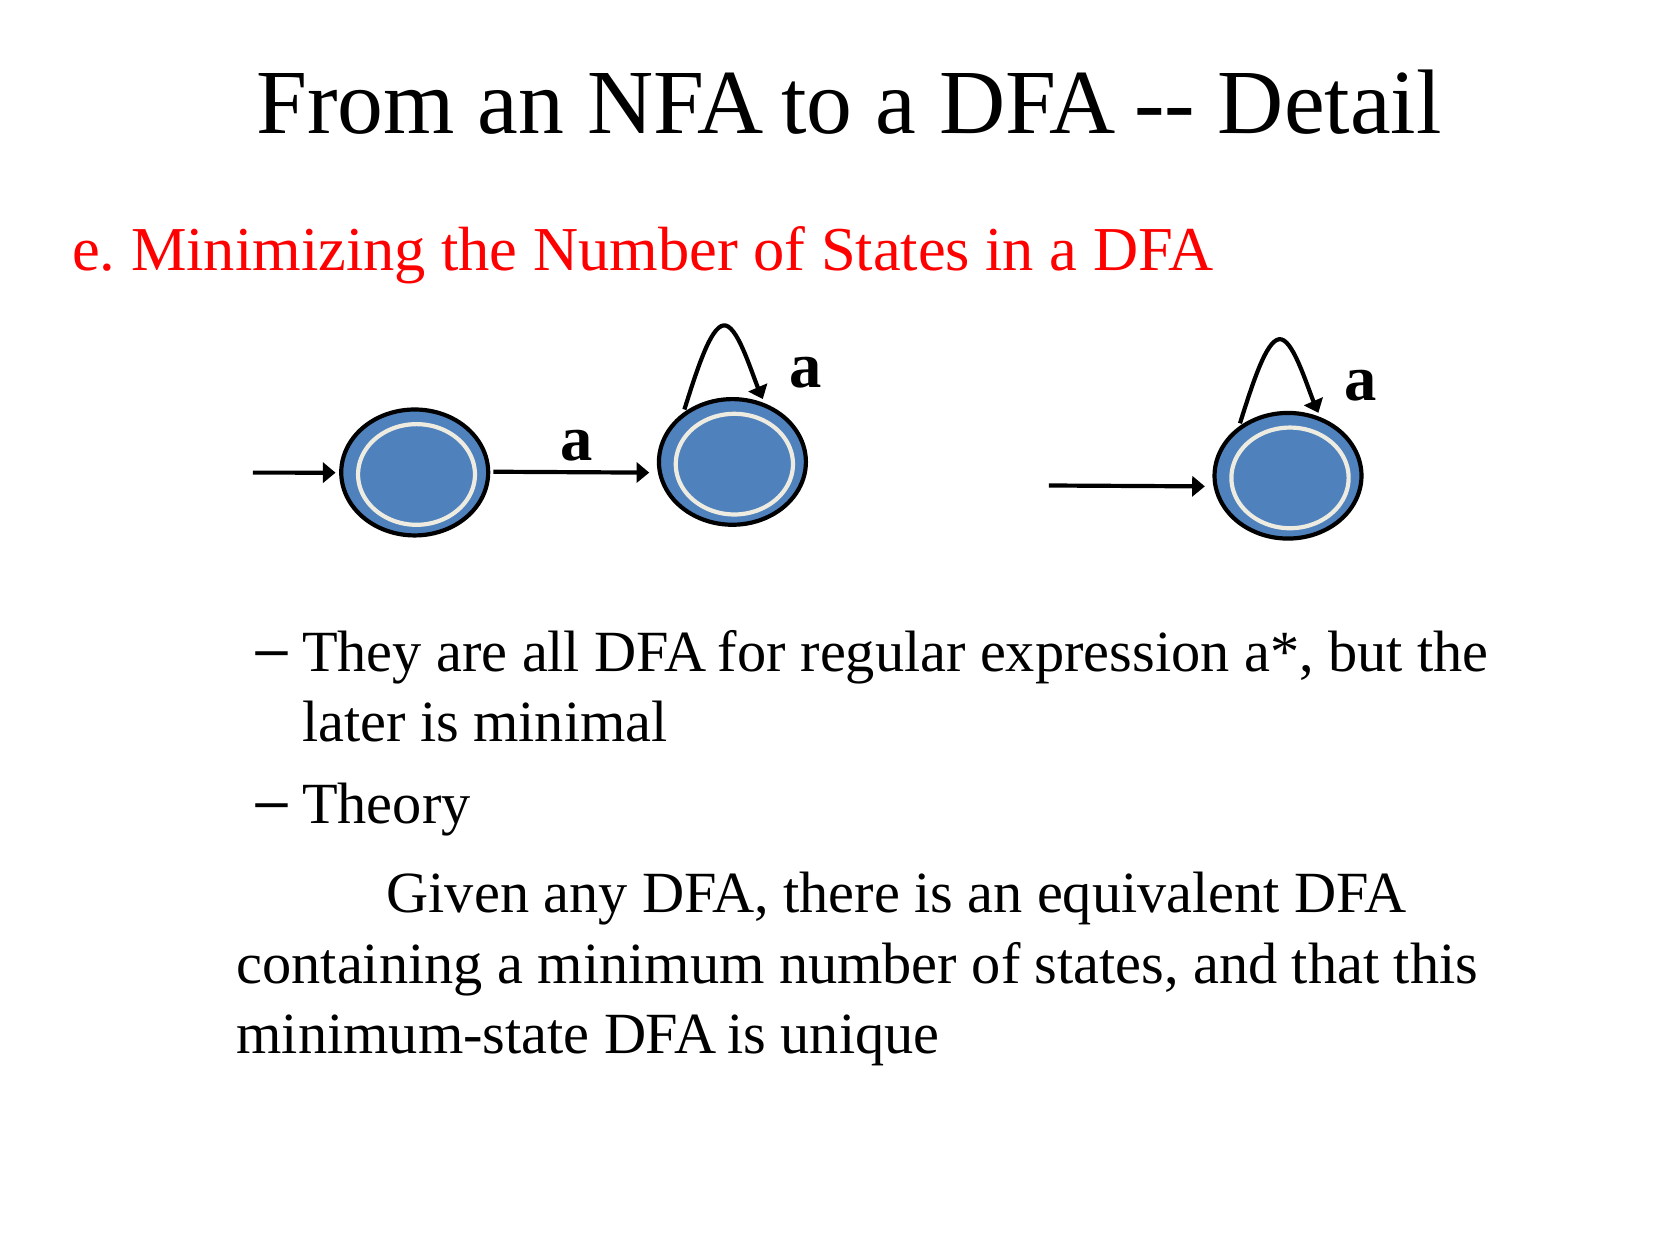

From an NFA to a DFA -- Detail
e. Minimizing the Number of States in a DFA
a

a

a

They are all DFA for regular expression a*, but the later is minimal
Theory
		Given any DFA, there is an equivalent DFA containing a minimum number of states, and that this minimum-state DFA is unique